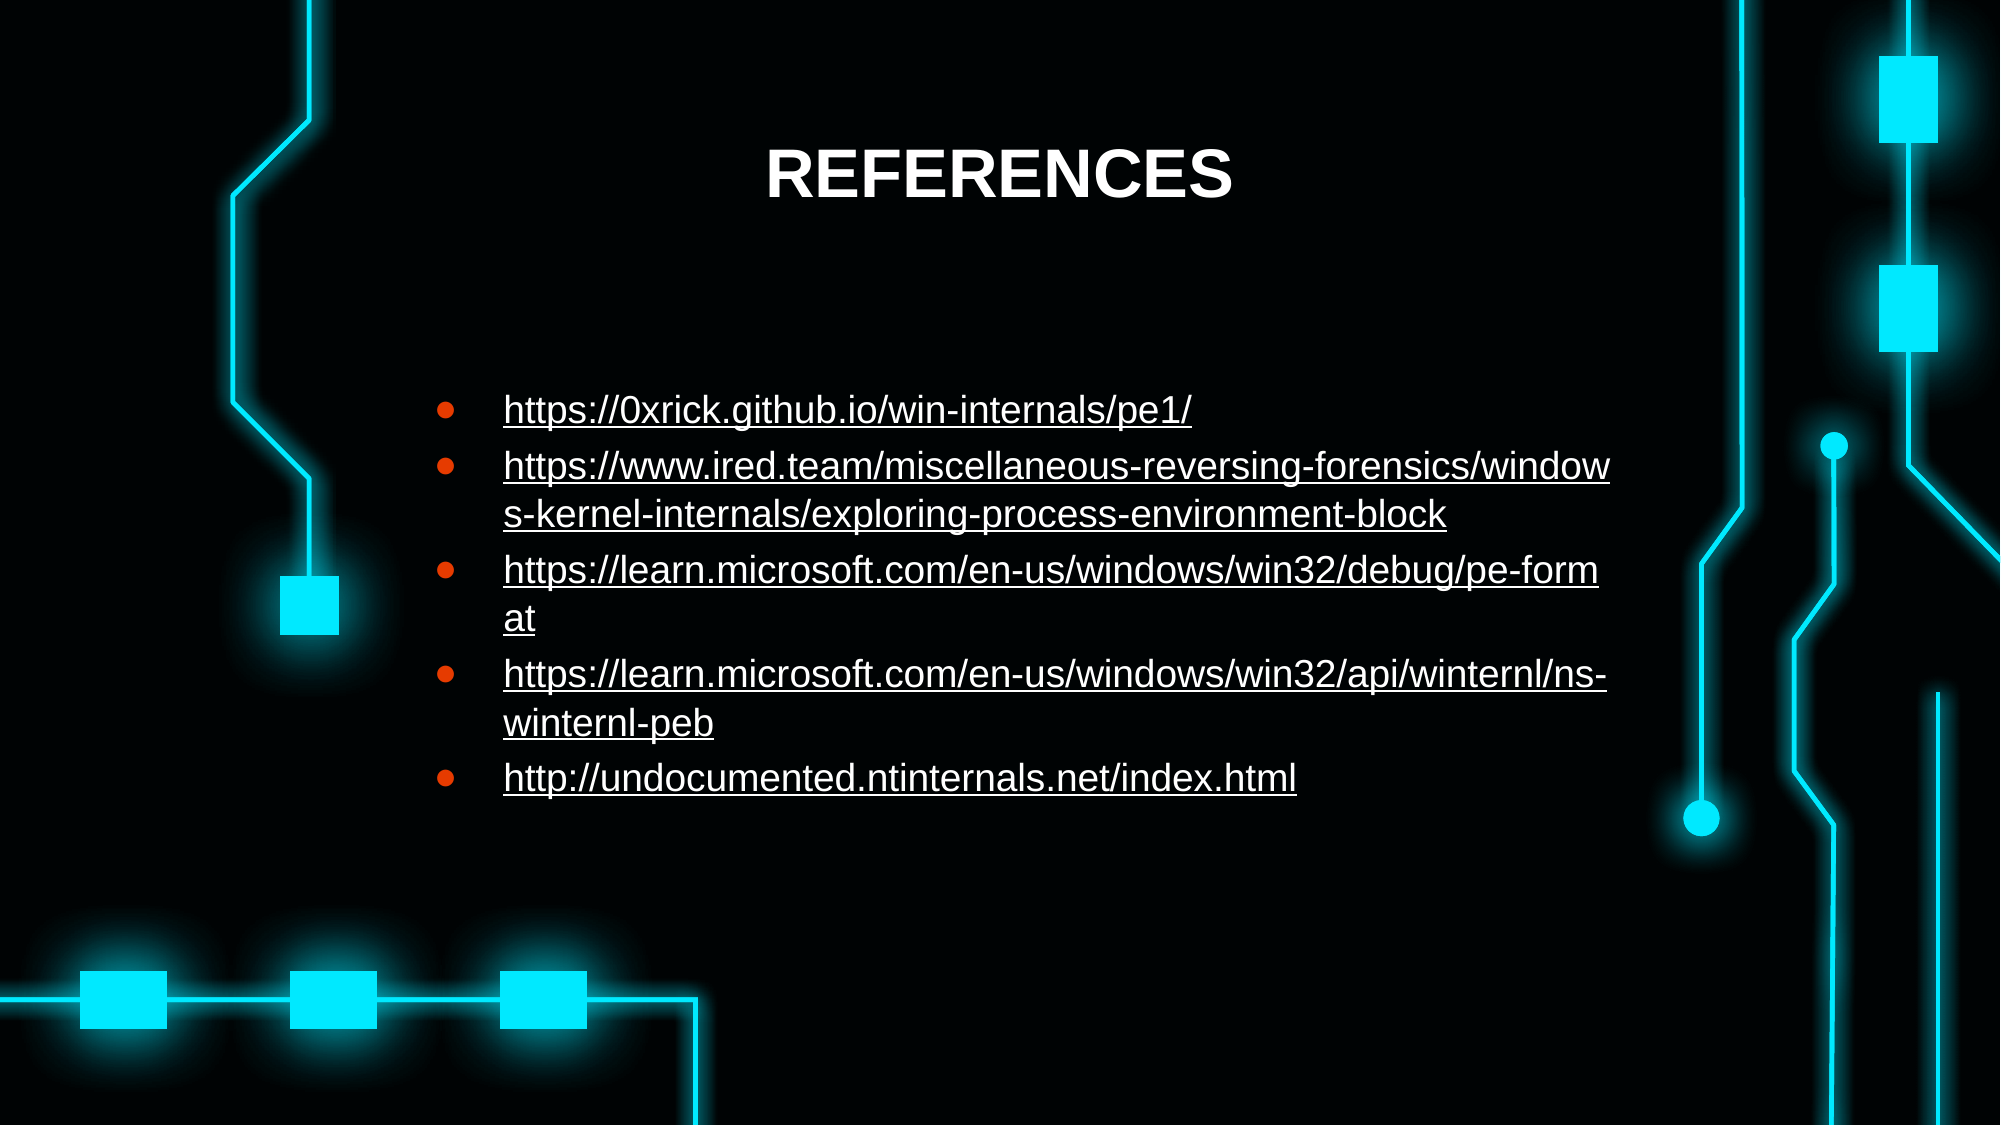

# REFERENCES
https://0xrick.github.io/win-internals/pe1/
https://www.ired.team/miscellaneous-reversing-forensics/windows-kernel-internals/exploring-process-environment-block
https://learn.microsoft.com/en-us/windows/win32/debug/pe-format
https://learn.microsoft.com/en-us/windows/win32/api/winternl/ns-winternl-peb
http://undocumented.ntinternals.net/index.html